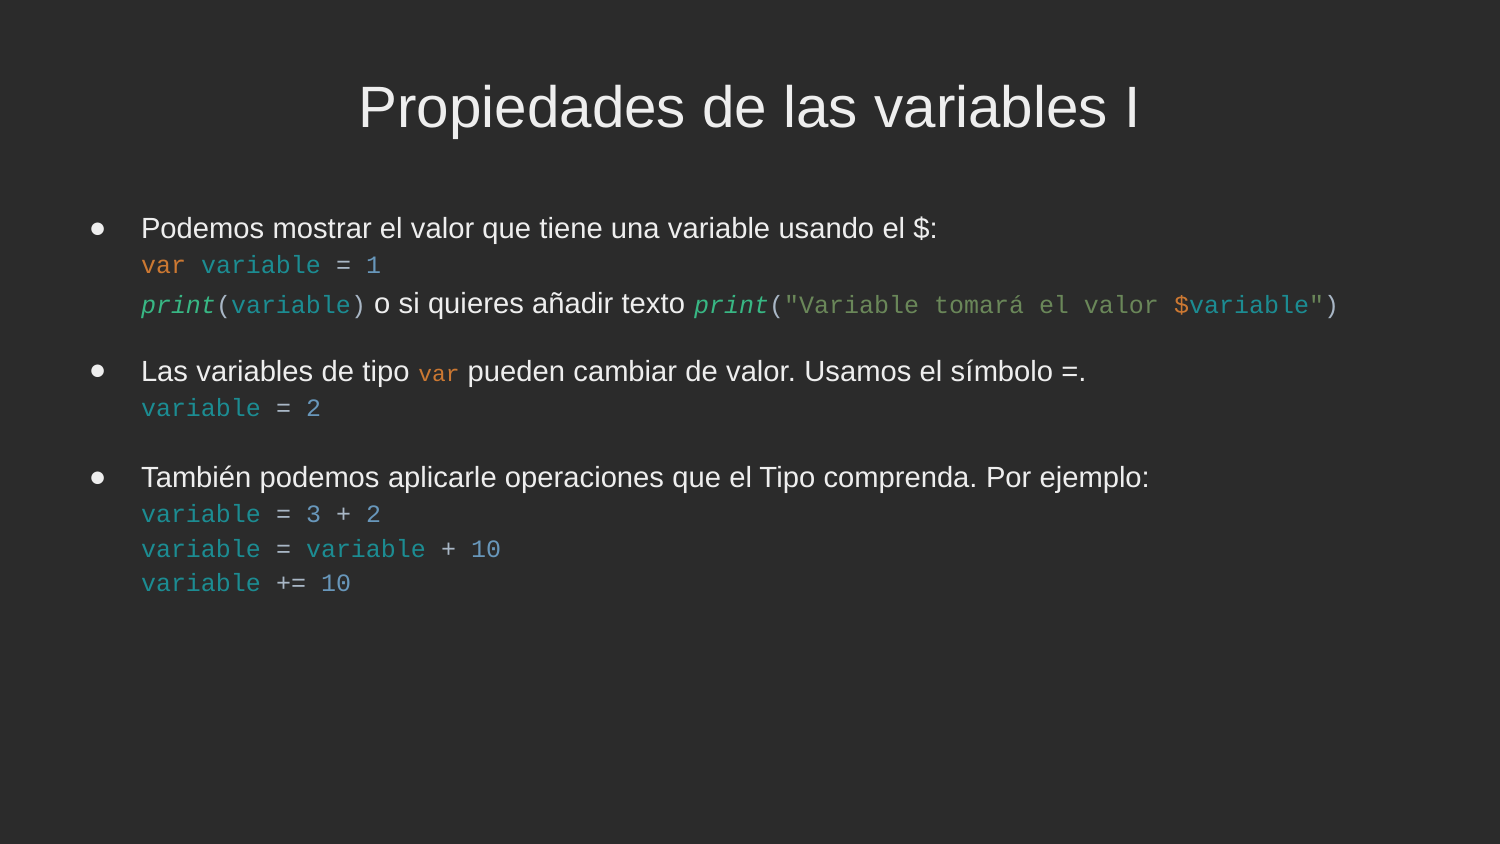

Propiedades de las variables I
Podemos mostrar el valor que tiene una variable usando el $:
var variable = 1
print(variable) o si quieres añadir texto print("Variable tomará el valor $variable")
Las variables de tipo var pueden cambiar de valor. Usamos el símbolo =.
variable = 2
También podemos aplicarle operaciones que el Tipo comprenda. Por ejemplo:
variable = 3 + 2
variable = variable + 10
variable += 10